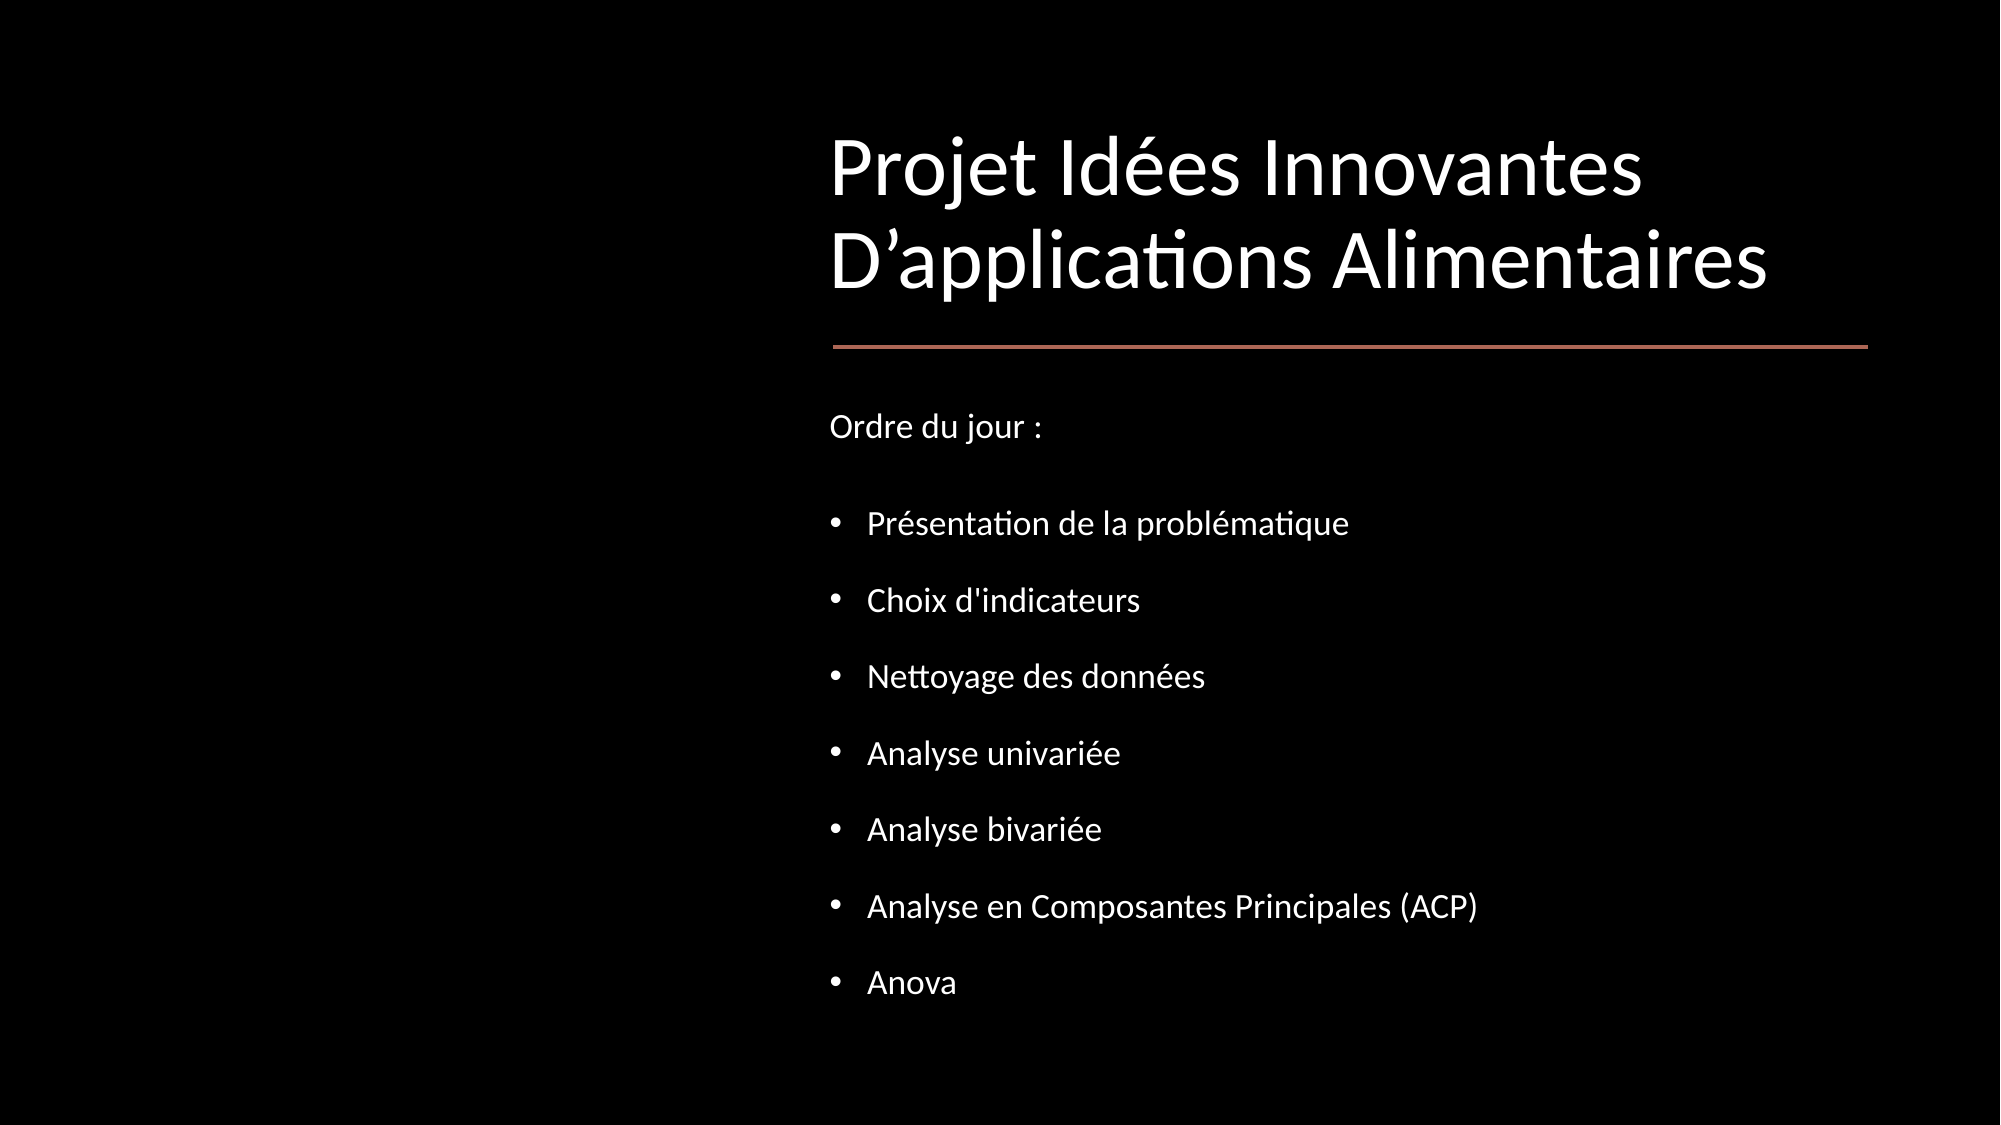

# Projet Idées Innovantes D’applications Alimentaires
Ordre du jour :

Présentation de la problématique

Choix d'indicateurs

Nettoyage des données

Analyse univariée

Analyse bivariée

Analyse en Composantes Principales (ACP)

Anova